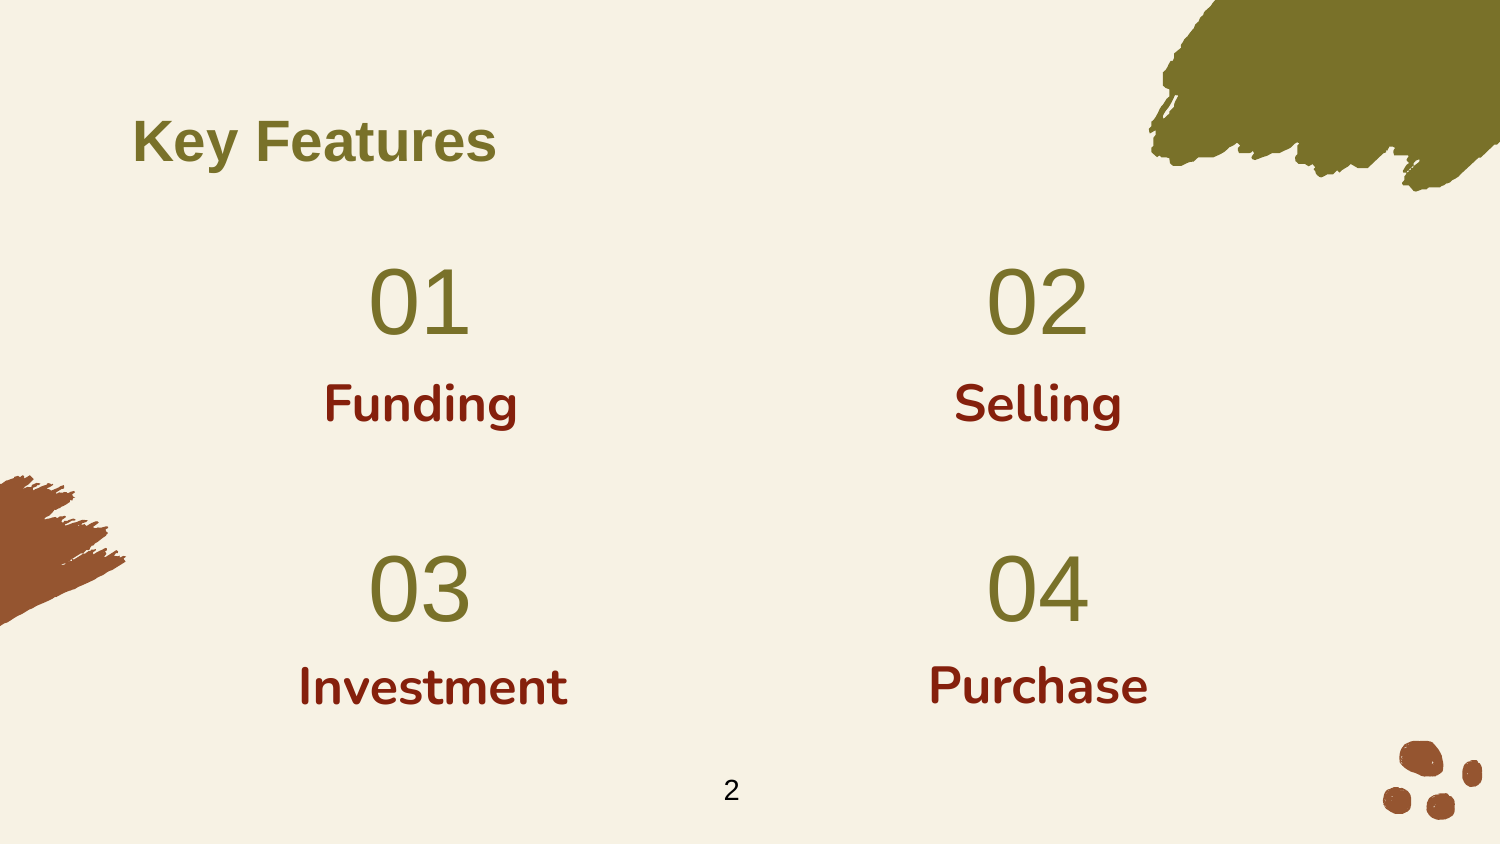

# Key Features
01
02
Funding
Selling

03
04
Purchase
Investment

2
3